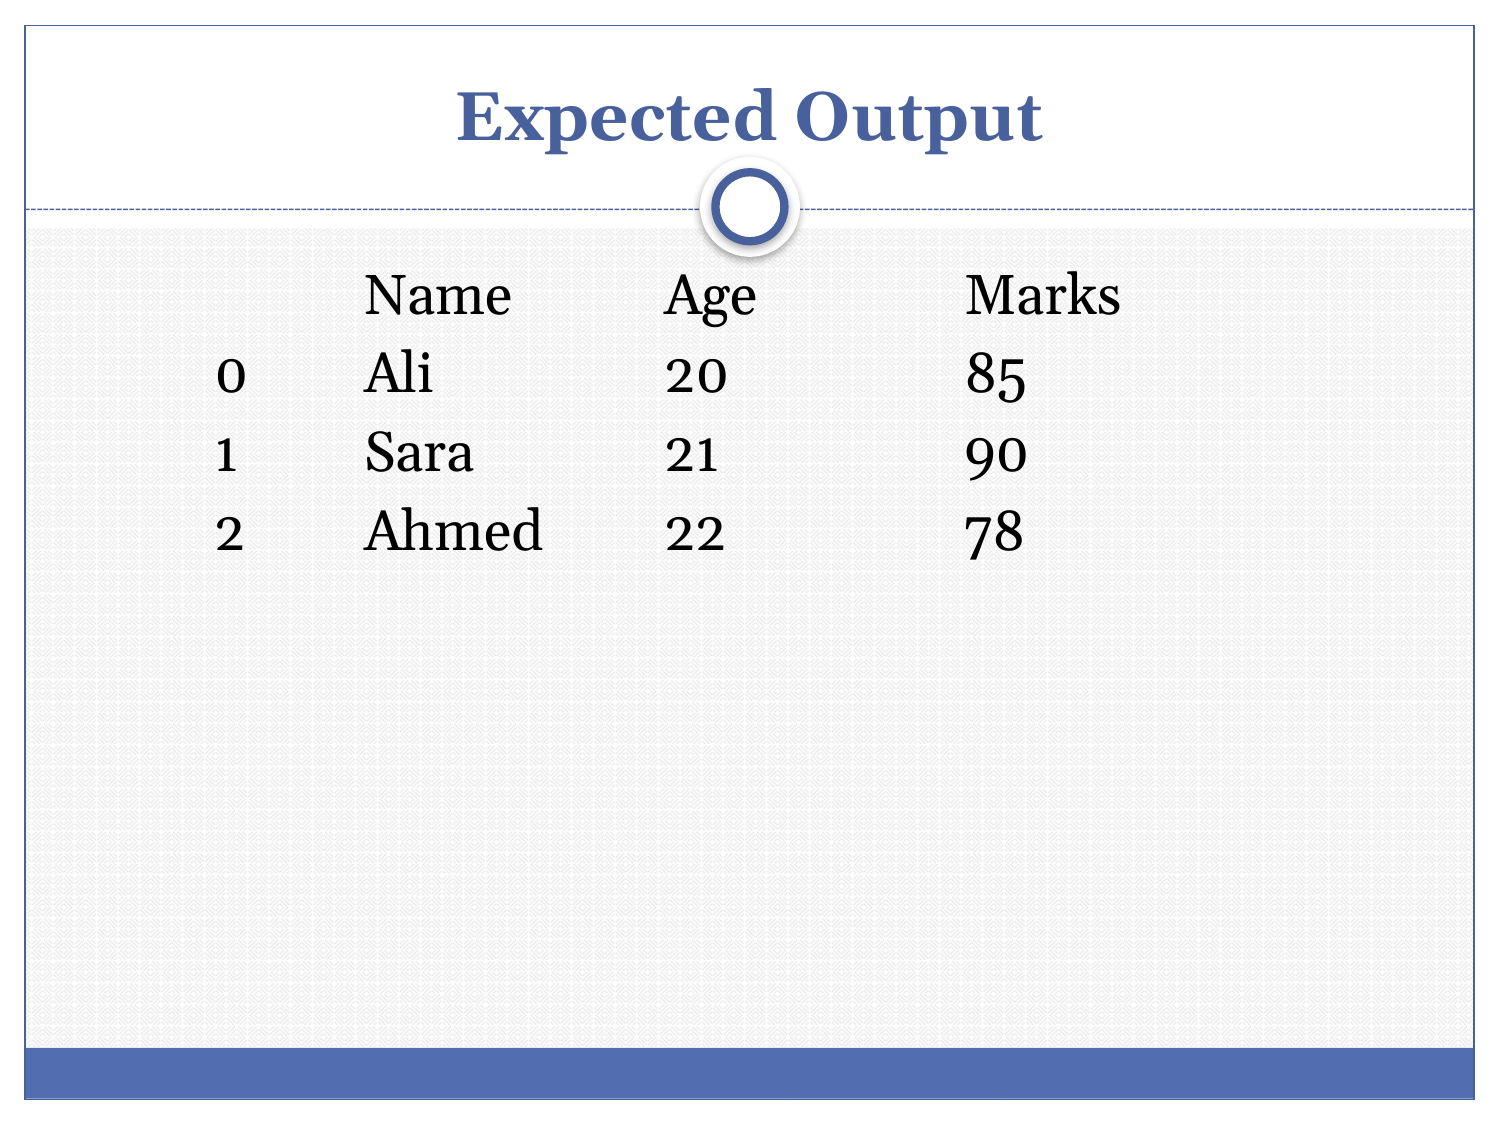

# Expected Output
		Name  	Age  		Marks
	0    	Ali   		20     		85
	1   	Sara  	 	21     		90
	2  	Ahmed   	22     		78